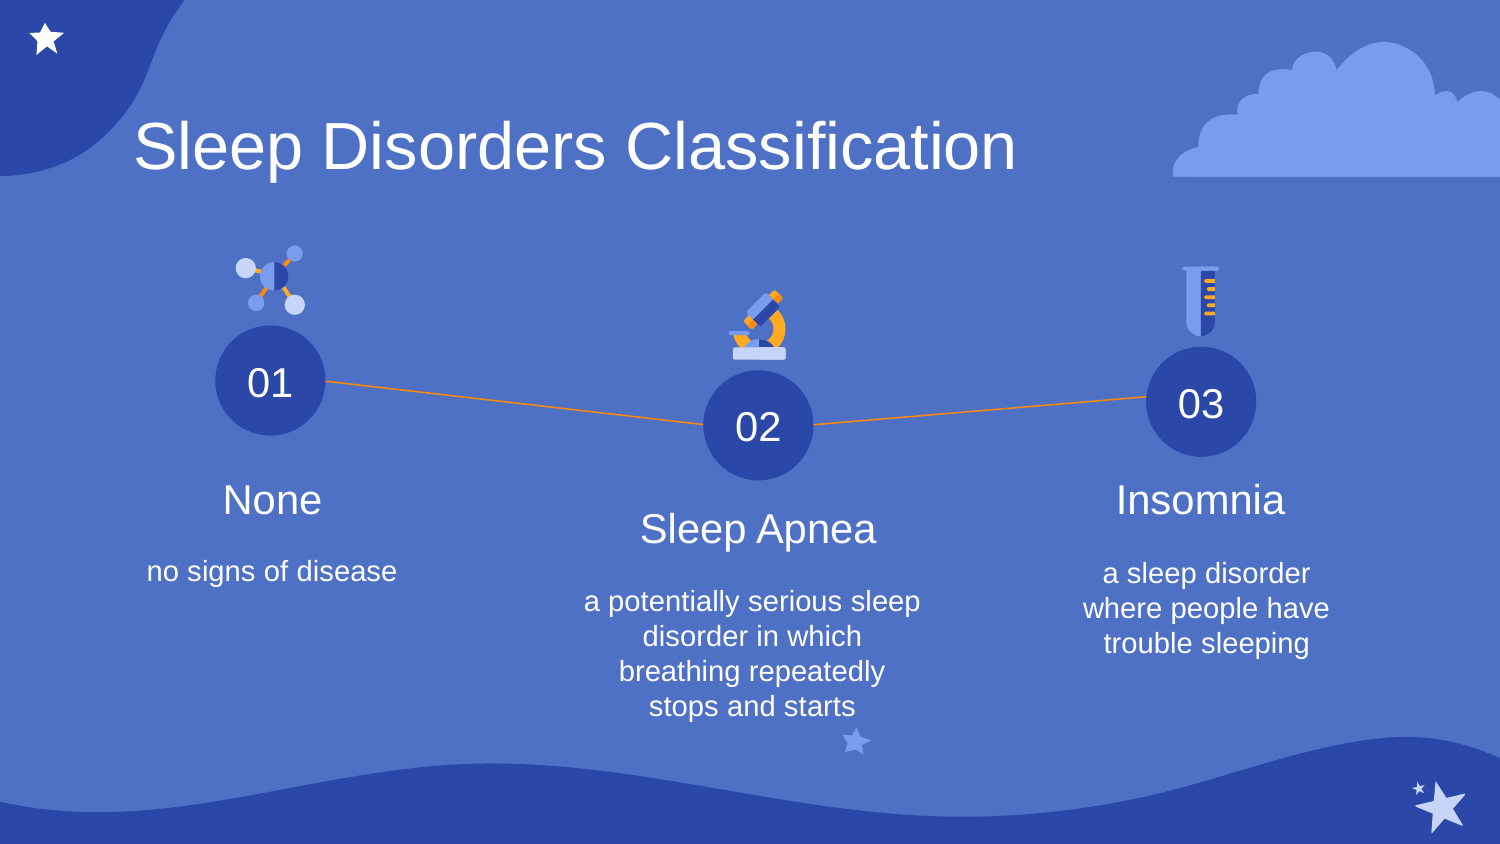

# Sleep Disorders Classification

01
03

02
None
Insomnia
Sleep Apnea
no signs of disease
a sleep disorder where people have trouble sleeping
a potentially serious sleep disorder in which breathing repeatedly stops and starts